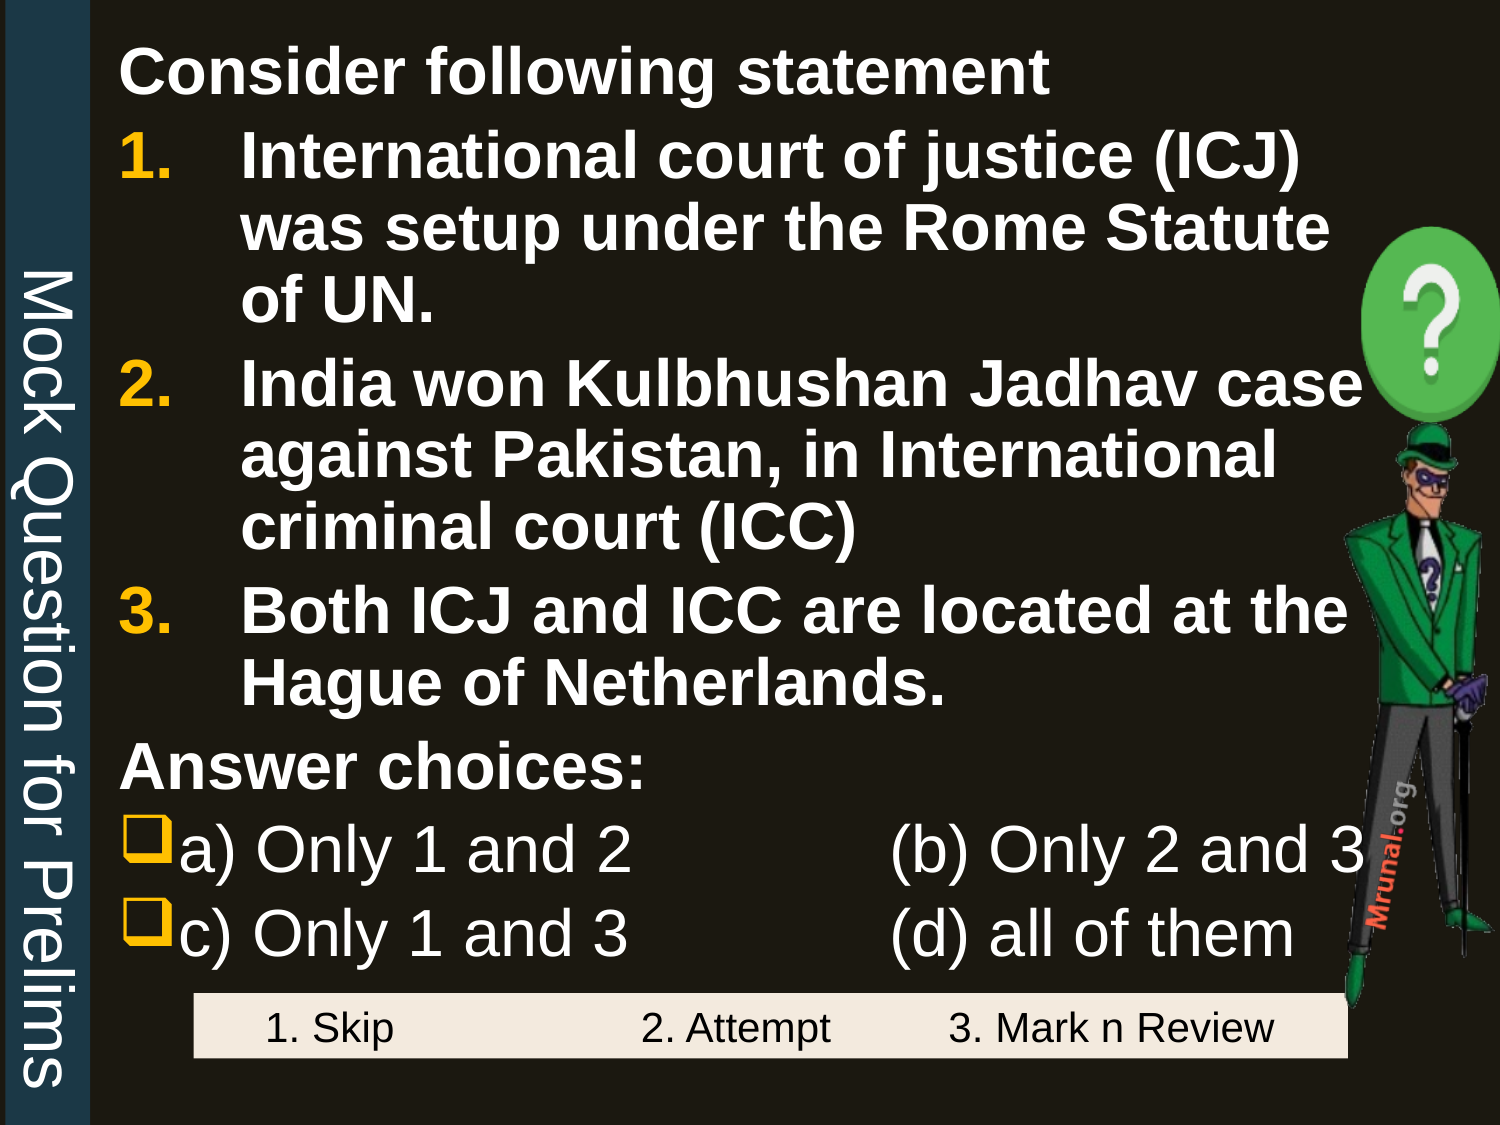

Mock Question for Prelims
Consider following statement
International court of justice (ICJ) was setup under the Rome Statute of UN.
India won Kulbhushan Jadhav case against Pakistan, in International criminal court (ICC)
Both ICJ and ICC are located at the Hague of Netherlands.
Answer choices:
a) Only 1 and 2 		(b) Only 2 and 3
c) Only 1 and 3		(d) all of them